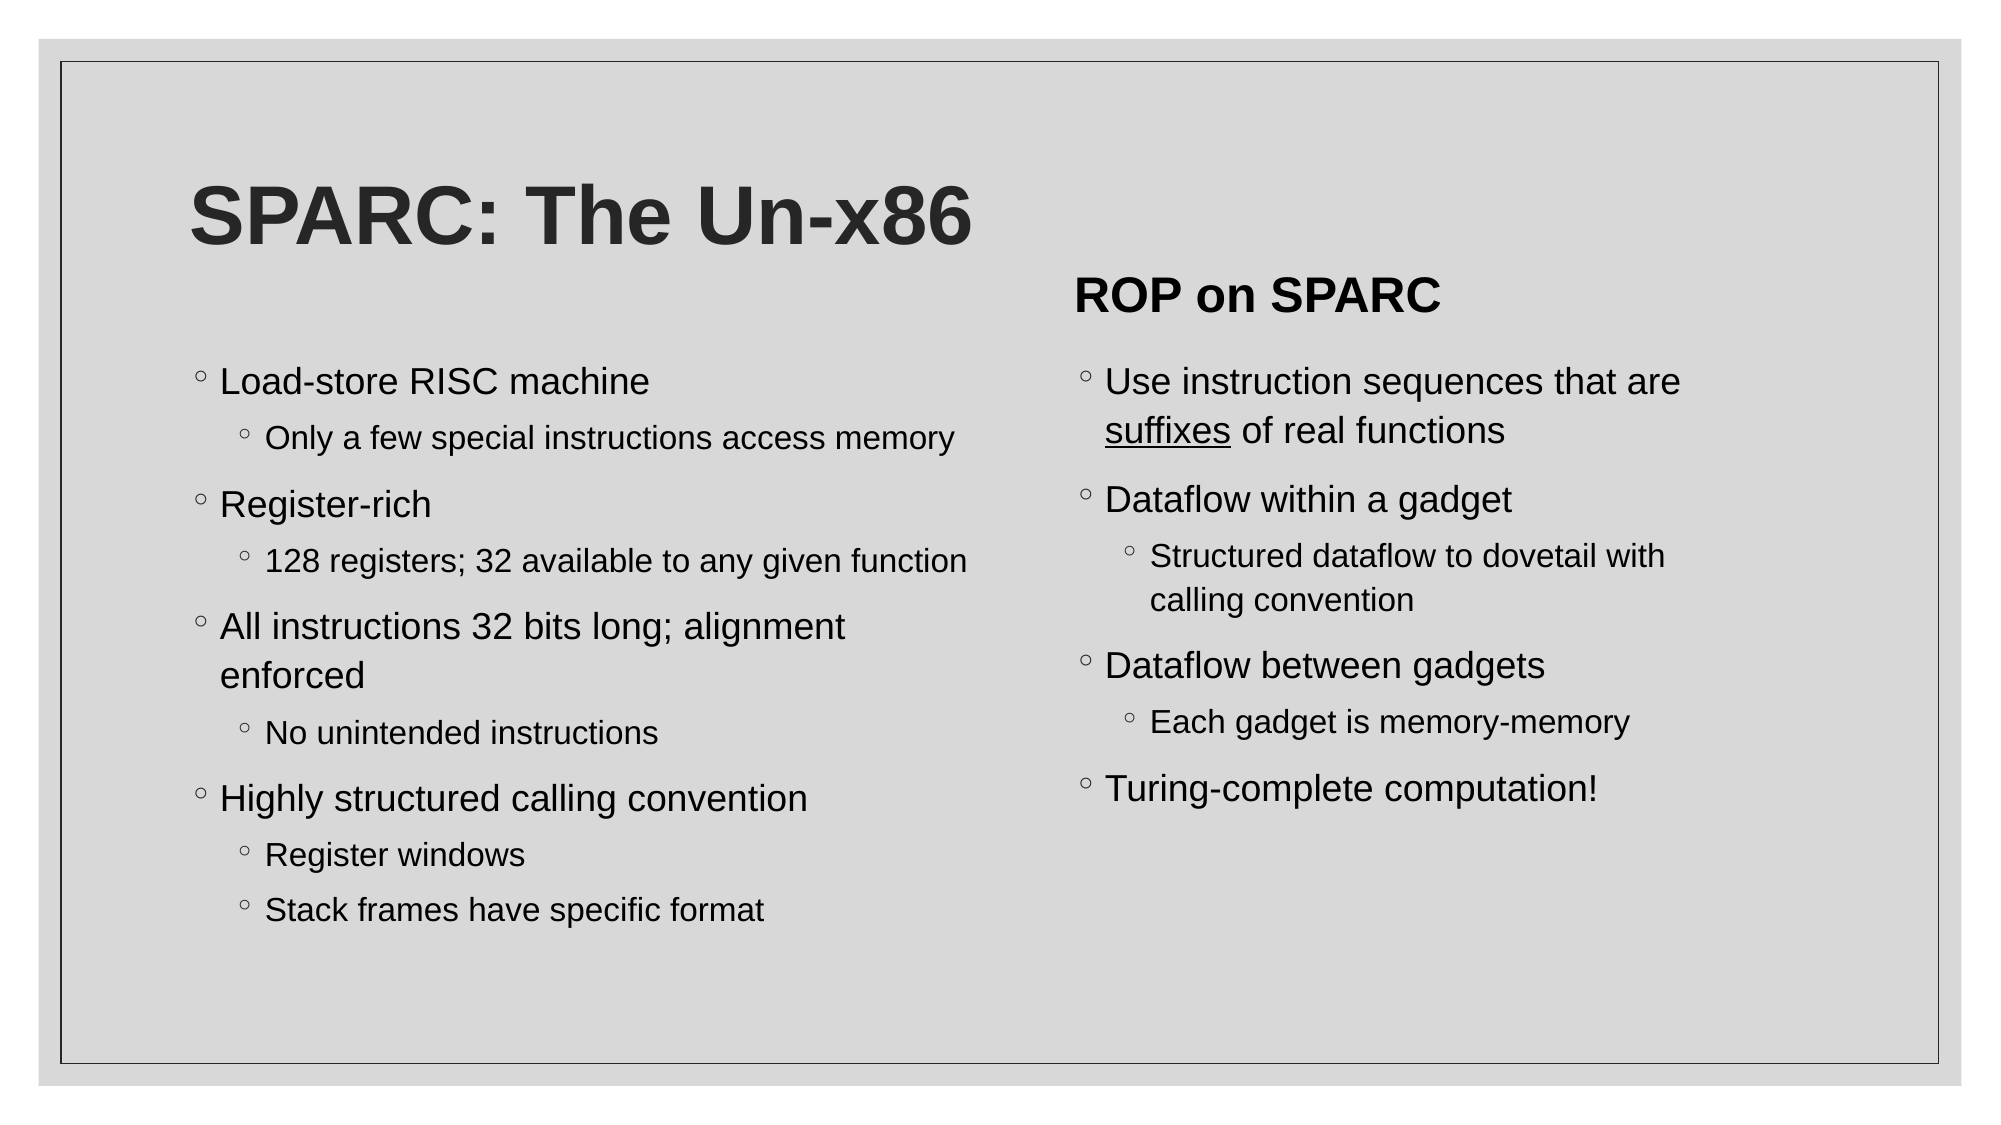

# SPARC: The Un-x86
ROP on SPARC
Load-store RISC machine
Only a few special instructions access memory
Register-rich
128 registers; 32 available to any given function
All instructions 32 bits long; alignment enforced
No unintended instructions
Highly structured calling convention
Register windows
Stack frames have specific format
Use instruction sequences that are suffixes of real functions
Dataflow within a gadget
Structured dataflow to dovetail with calling convention
Dataflow between gadgets
Each gadget is memory-memory
Turing-complete computation!